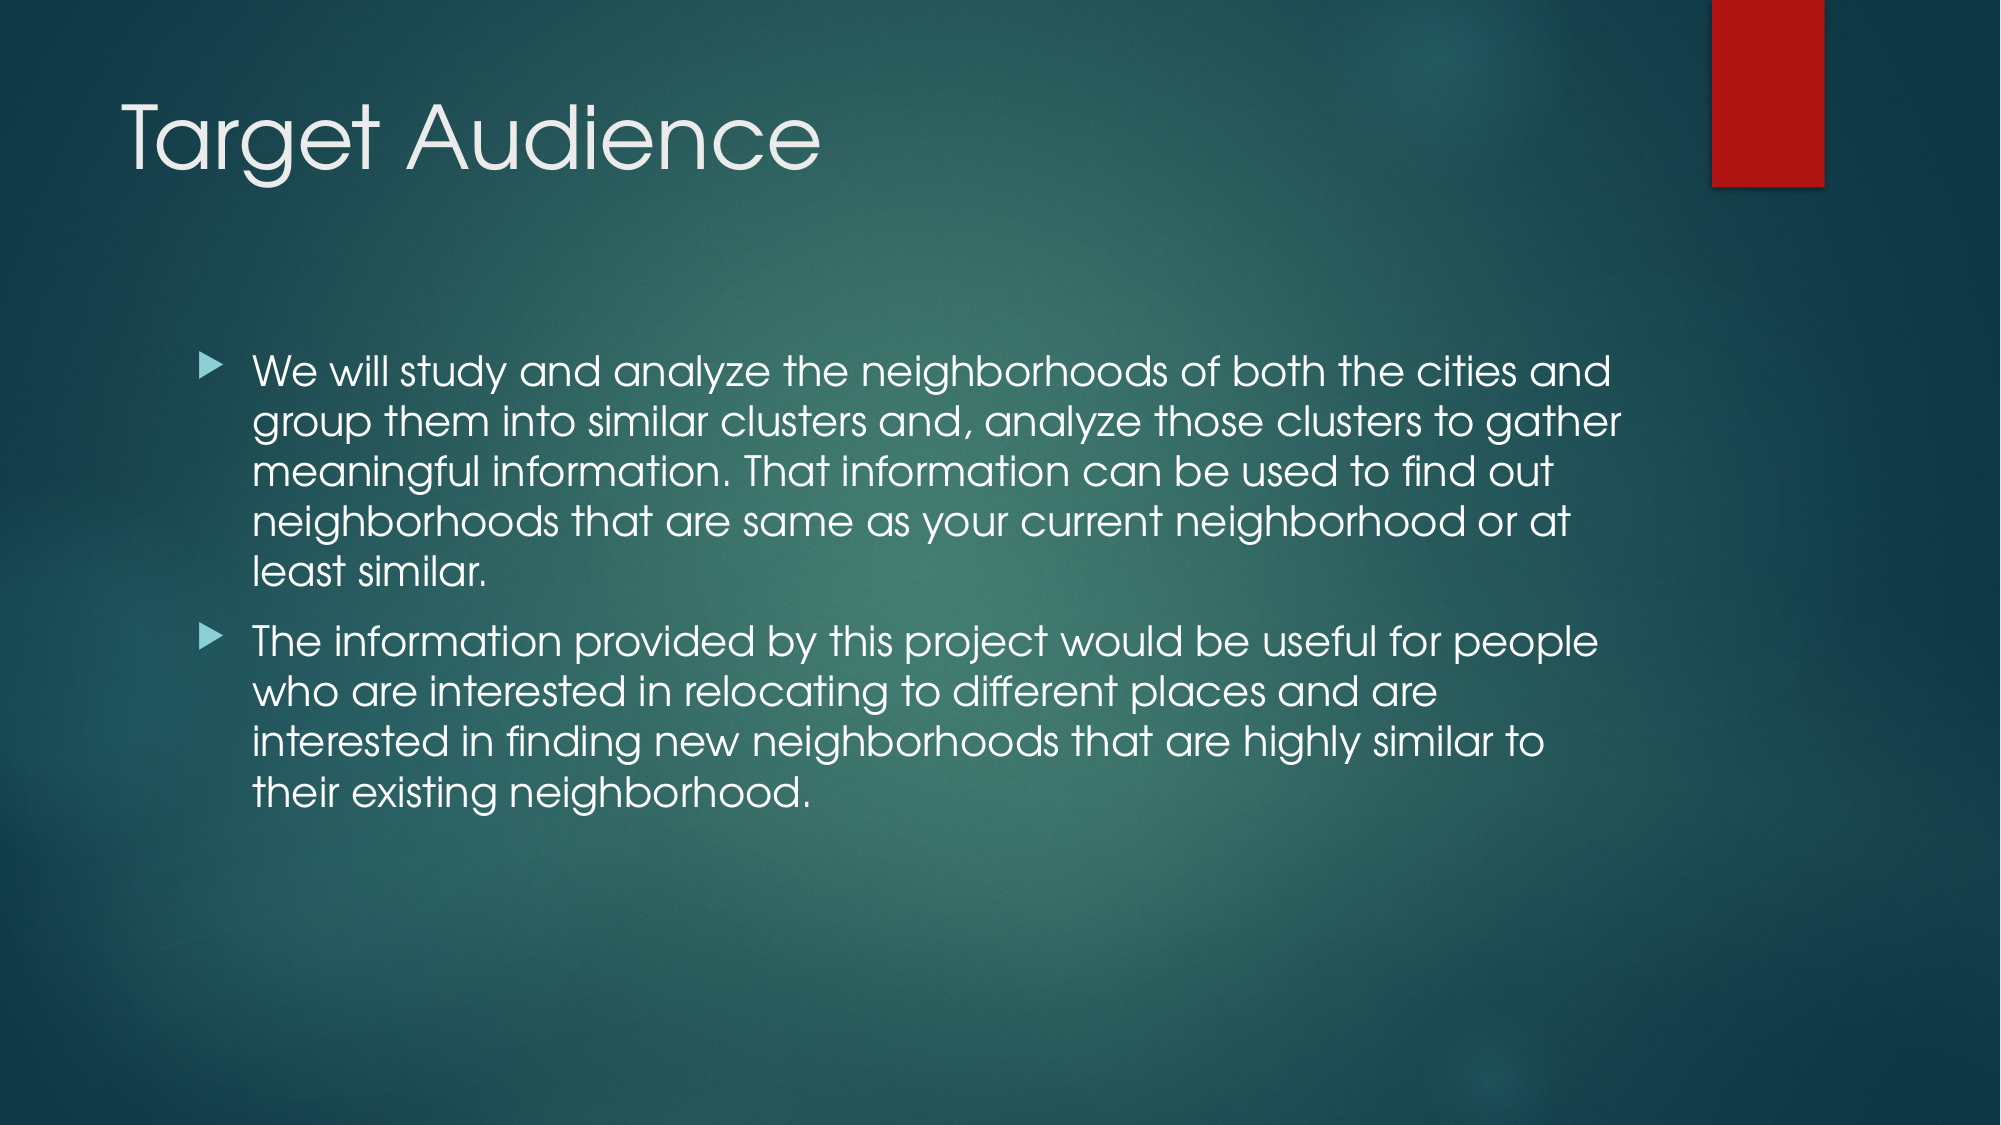

# Target Audience
We will study and analyze the neighborhoods of both the cities and group them into similar clusters and, analyze those clusters to gather meaningful information. That information can be used to find out neighborhoods that are same as your current neighborhood or at least similar.
The information provided by this project would be useful for people who are interested in relocating to different places and are interested in finding new neighborhoods that are highly similar to their existing neighborhood.